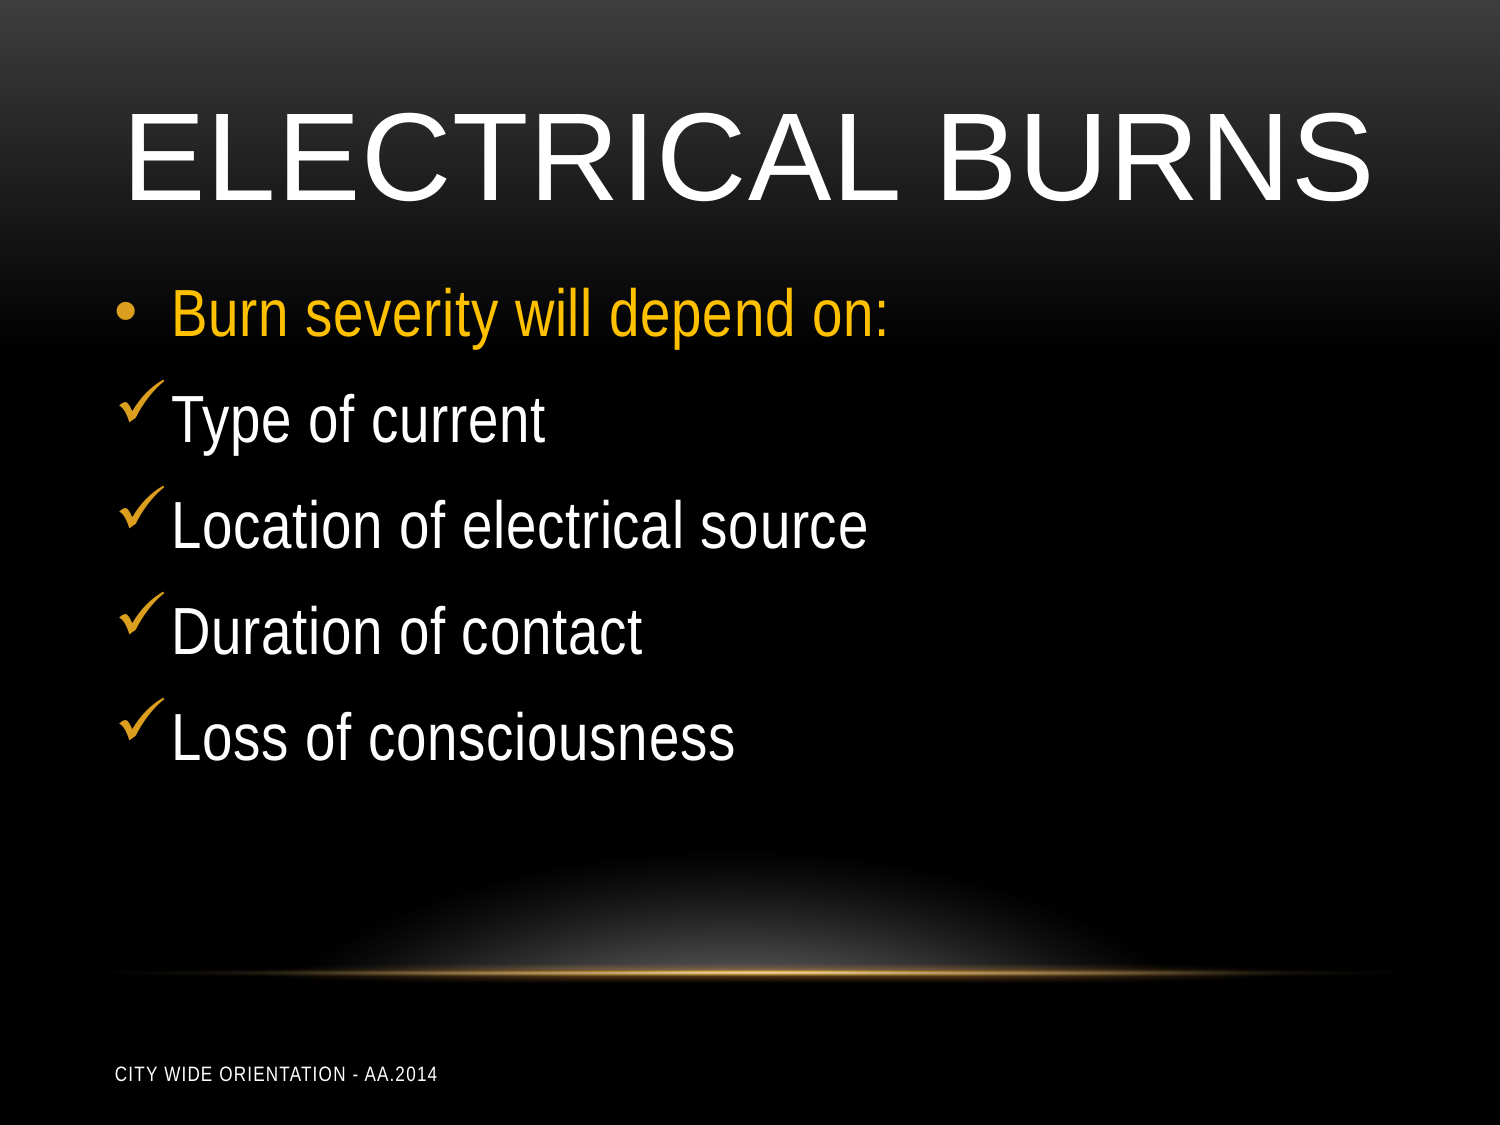

# Electrical burns
Burn severity will depend on:
Type of current
Location of electrical source
Duration of contact
Loss of consciousness
City Wide Orientation - AA.2014